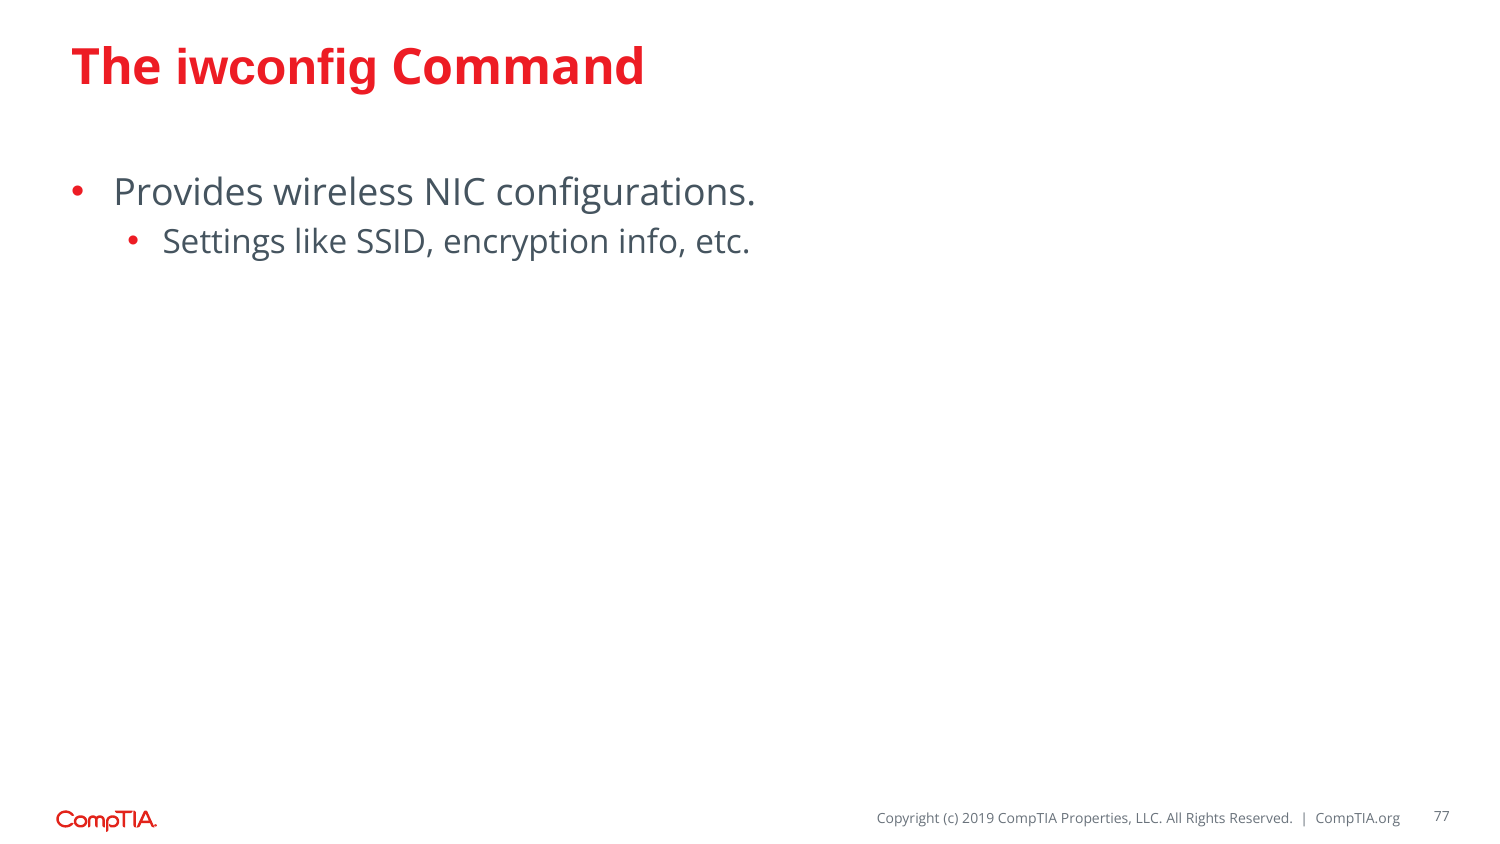

# The iwconfig Command
Provides wireless NIC configurations.
Settings like SSID, encryption info, etc.
77